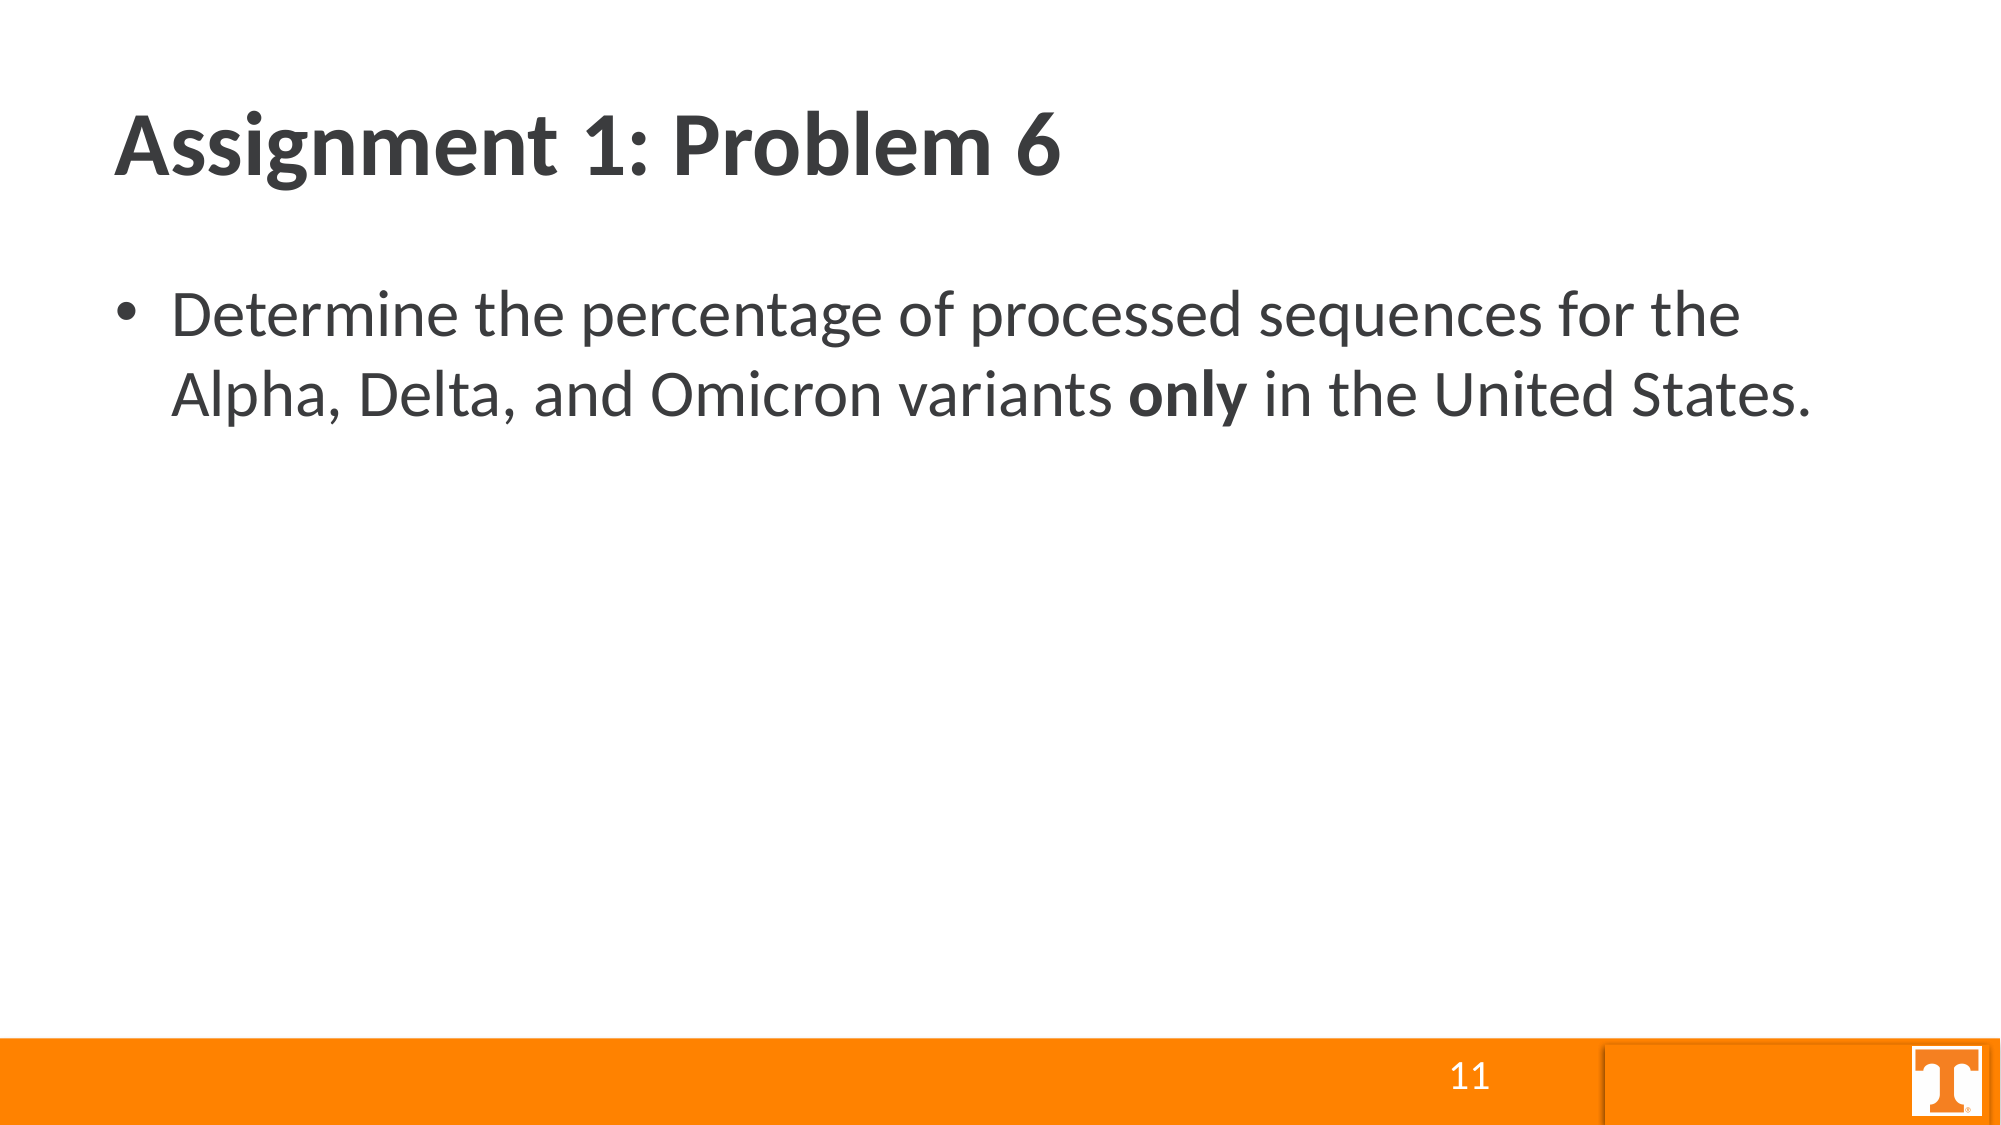

# Assignment 1: Problem 6
Determine the percentage of processed sequences for the Alpha, Delta, and Omicron variants only in the United States.

11